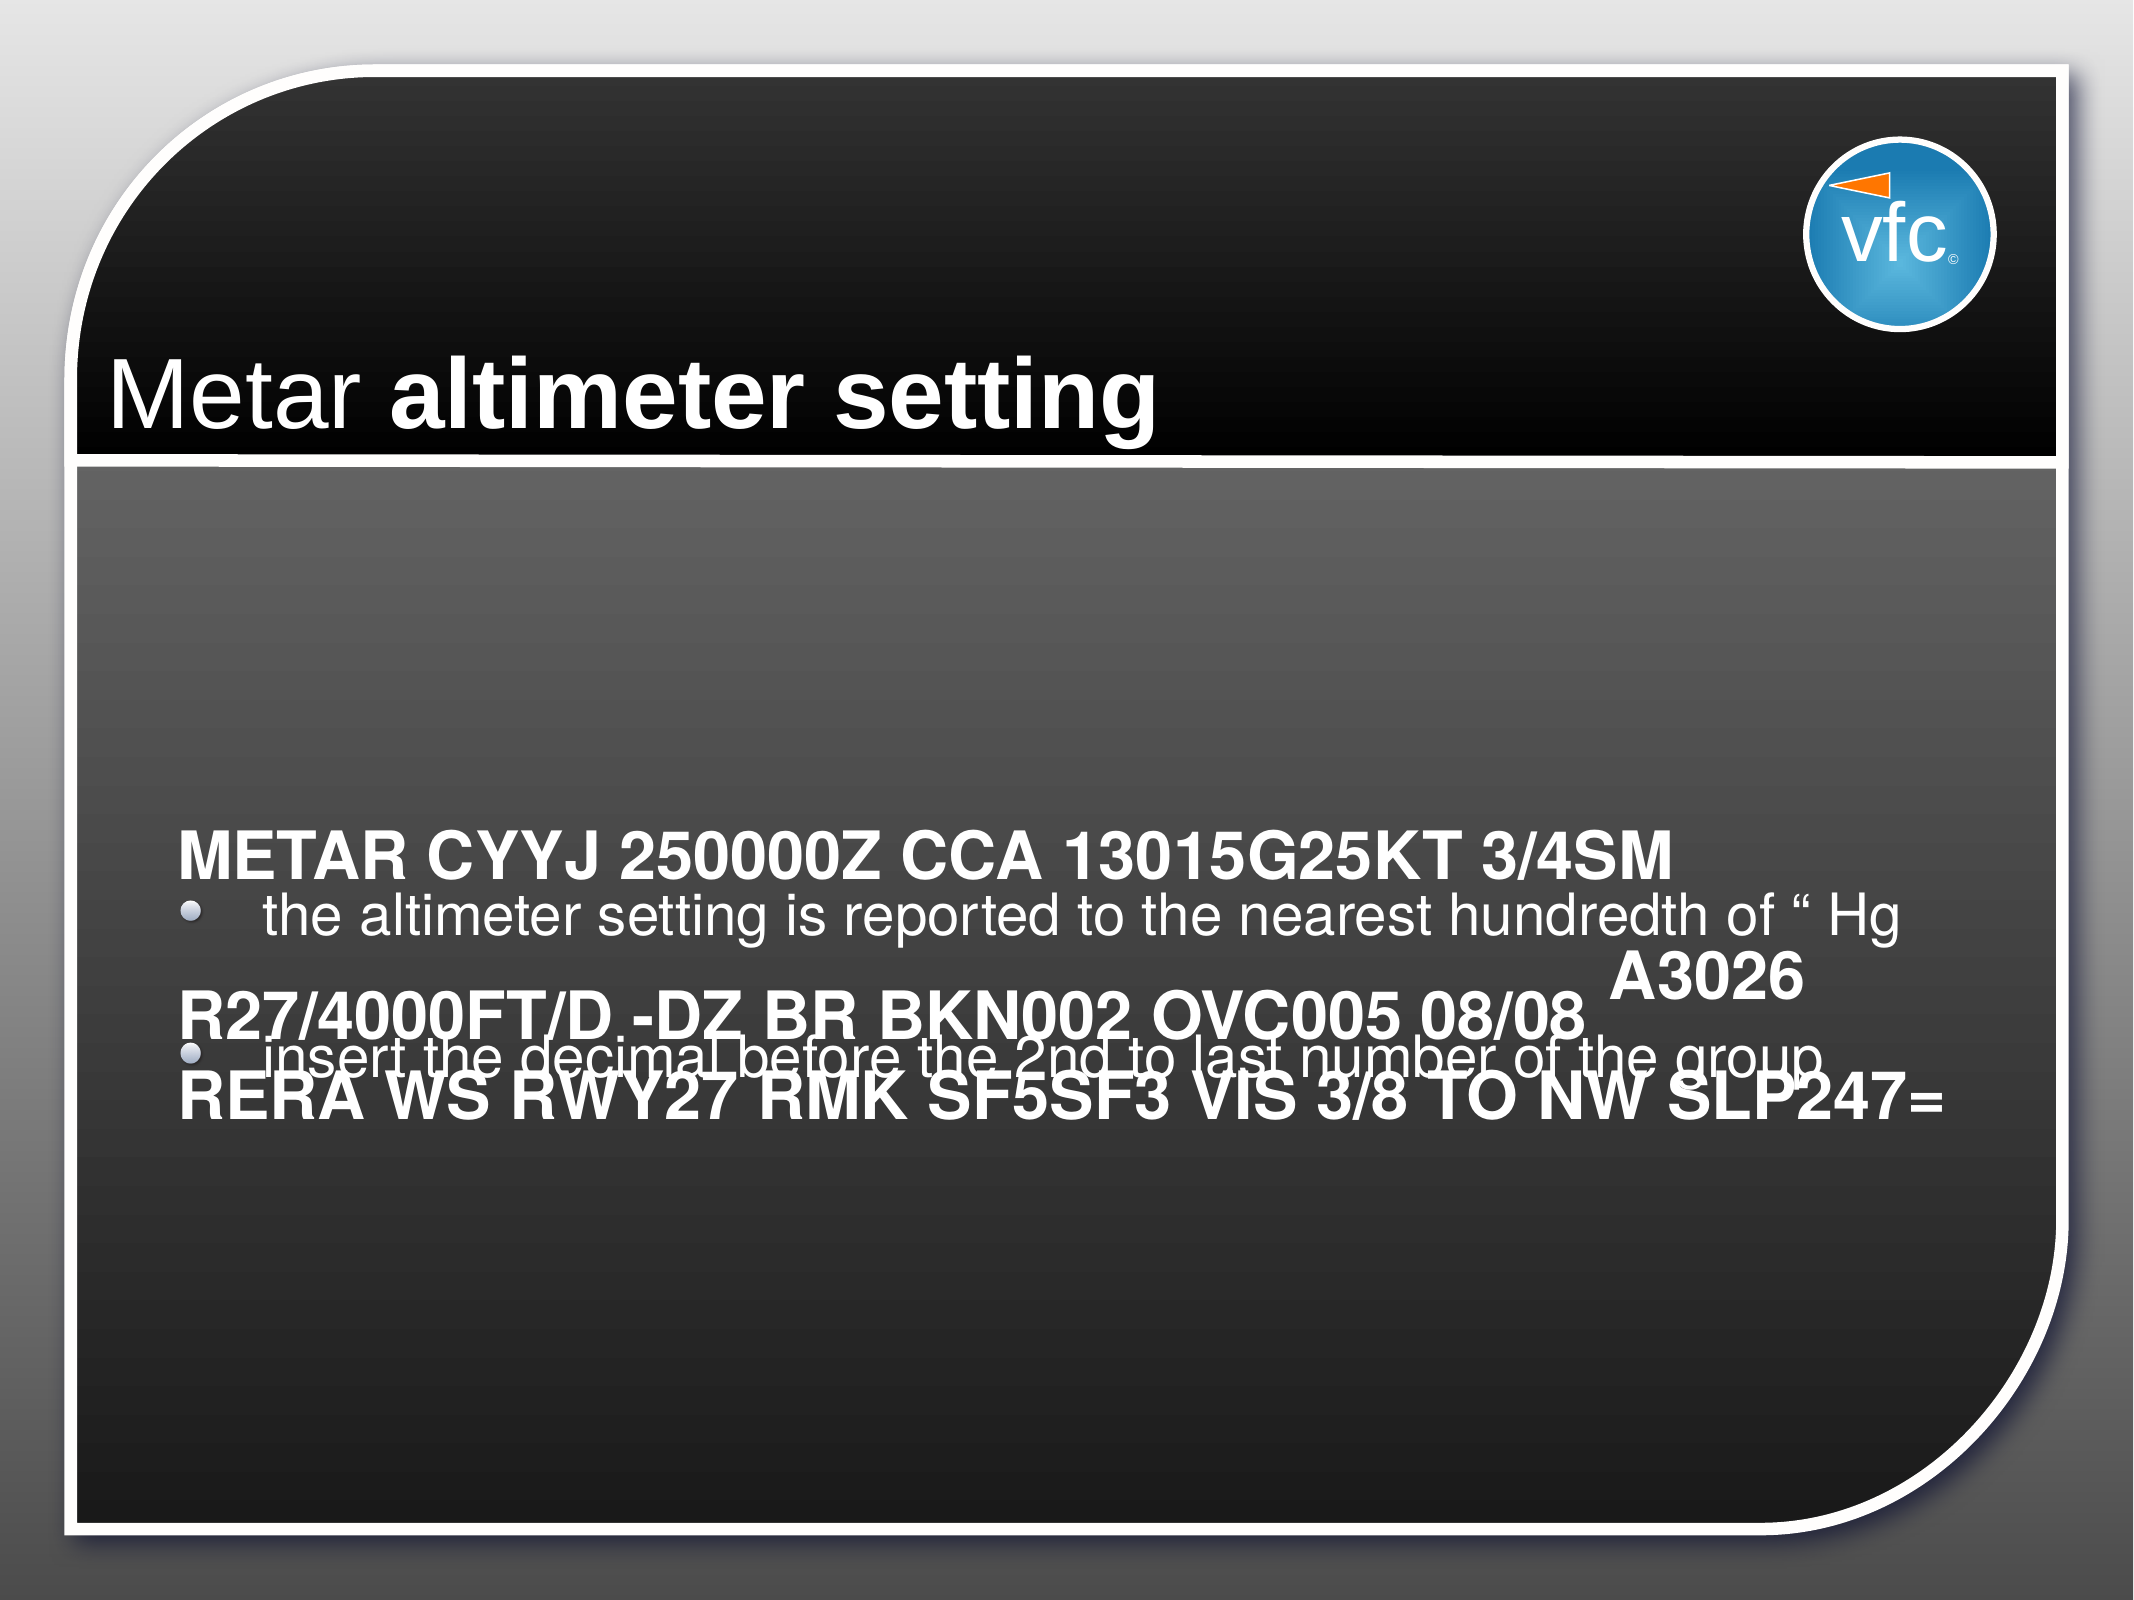

vfc©

# Metar altimeter setting
METAR CYYJ 250000Z CCA 13015G25KT 3/4SM
R27/4000FT/D -DZ BR BKN002 OVC005 08/08           RERA WS RWY27 RMK SF5SF3 VIS 3/8 TO NW SLP247=
the altimeter setting is reported to the nearest hundredth of “ Hg
insert the decimal before the 2nd to last number of the group

A3026